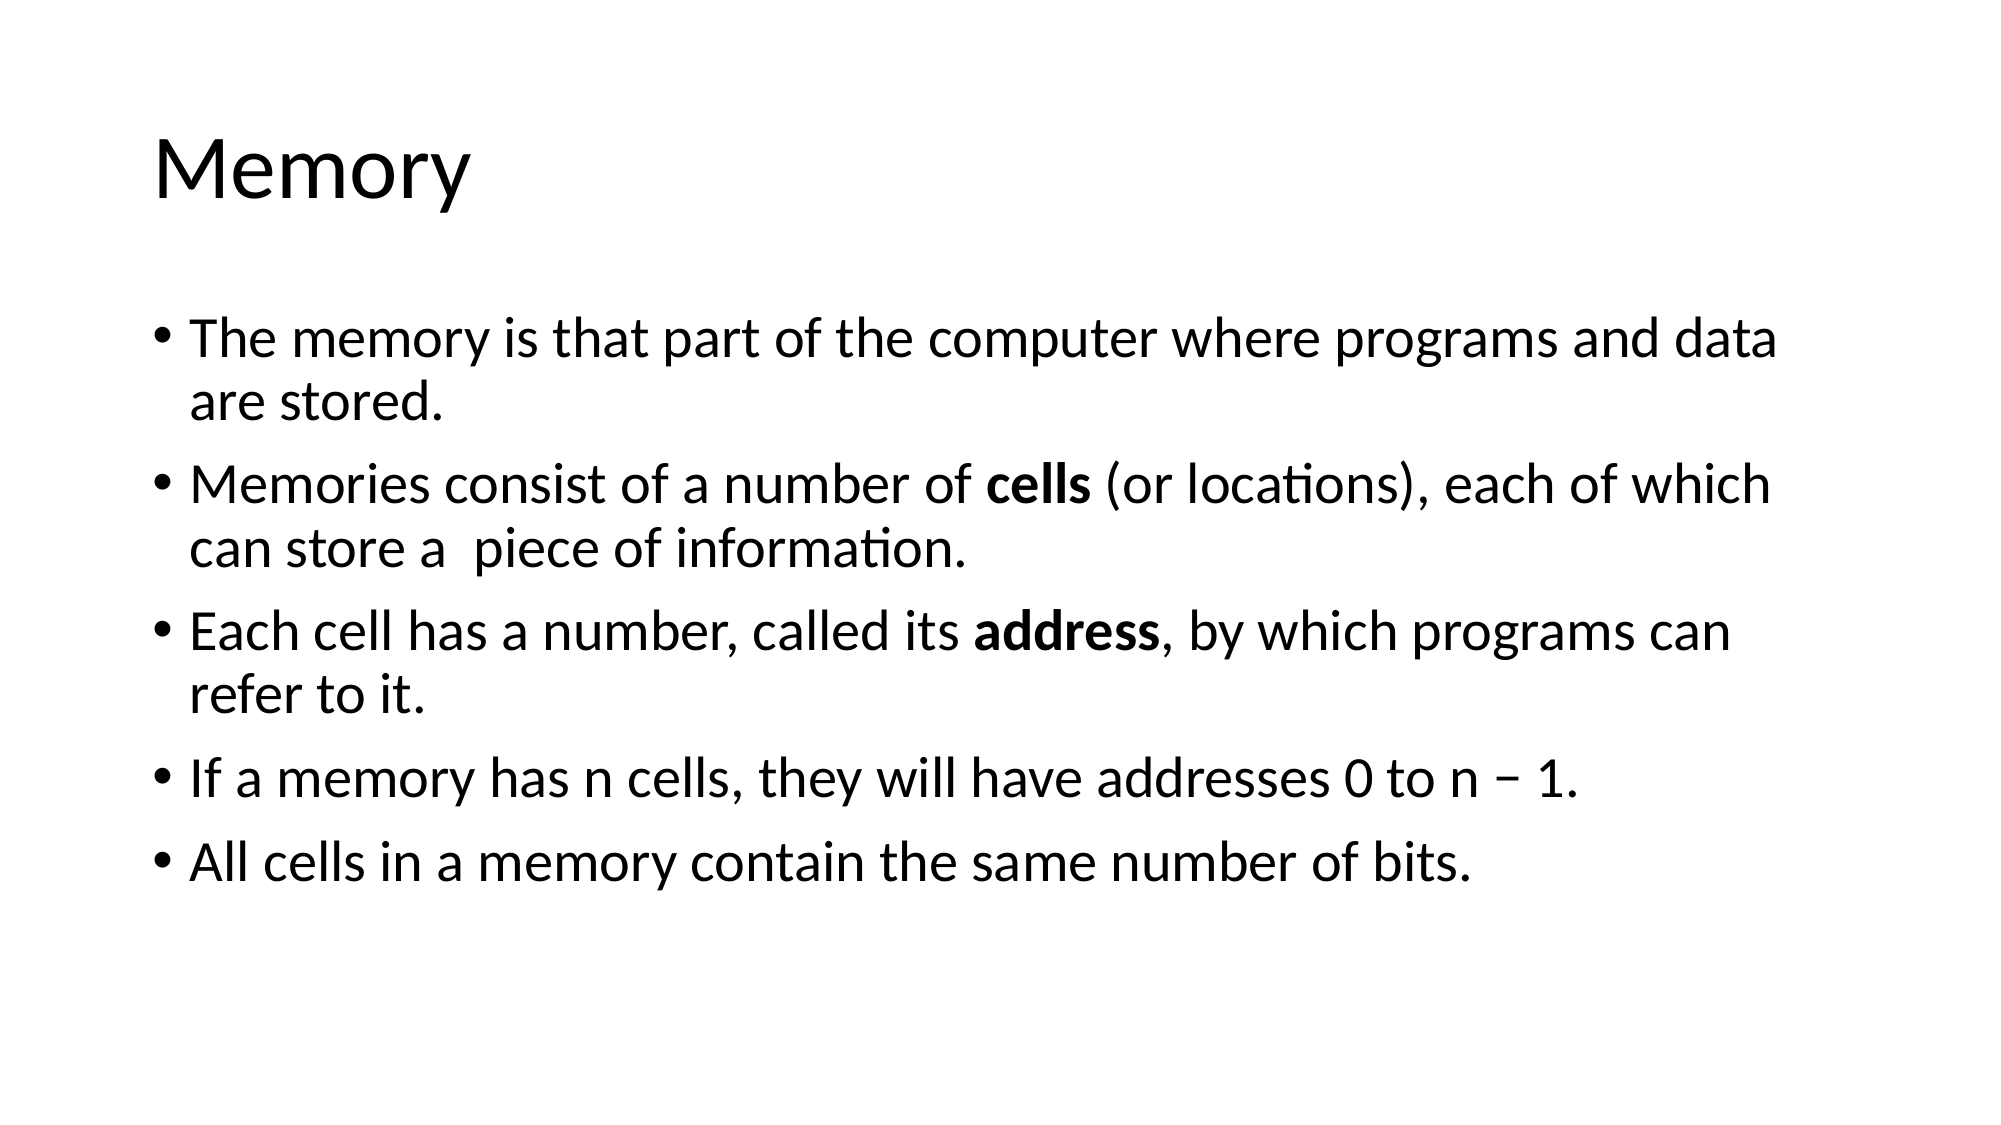

# Memory
The memory is that part of the computer where programs and data are stored.
Memories consist of a number of cells (or locations), each of which can store a  piece of information.
Each cell has a number, called its address, by which programs can refer to it.
If a memory has n cells, they will have addresses 0 to n − 1.
All cells in a memory contain the same number of bits.